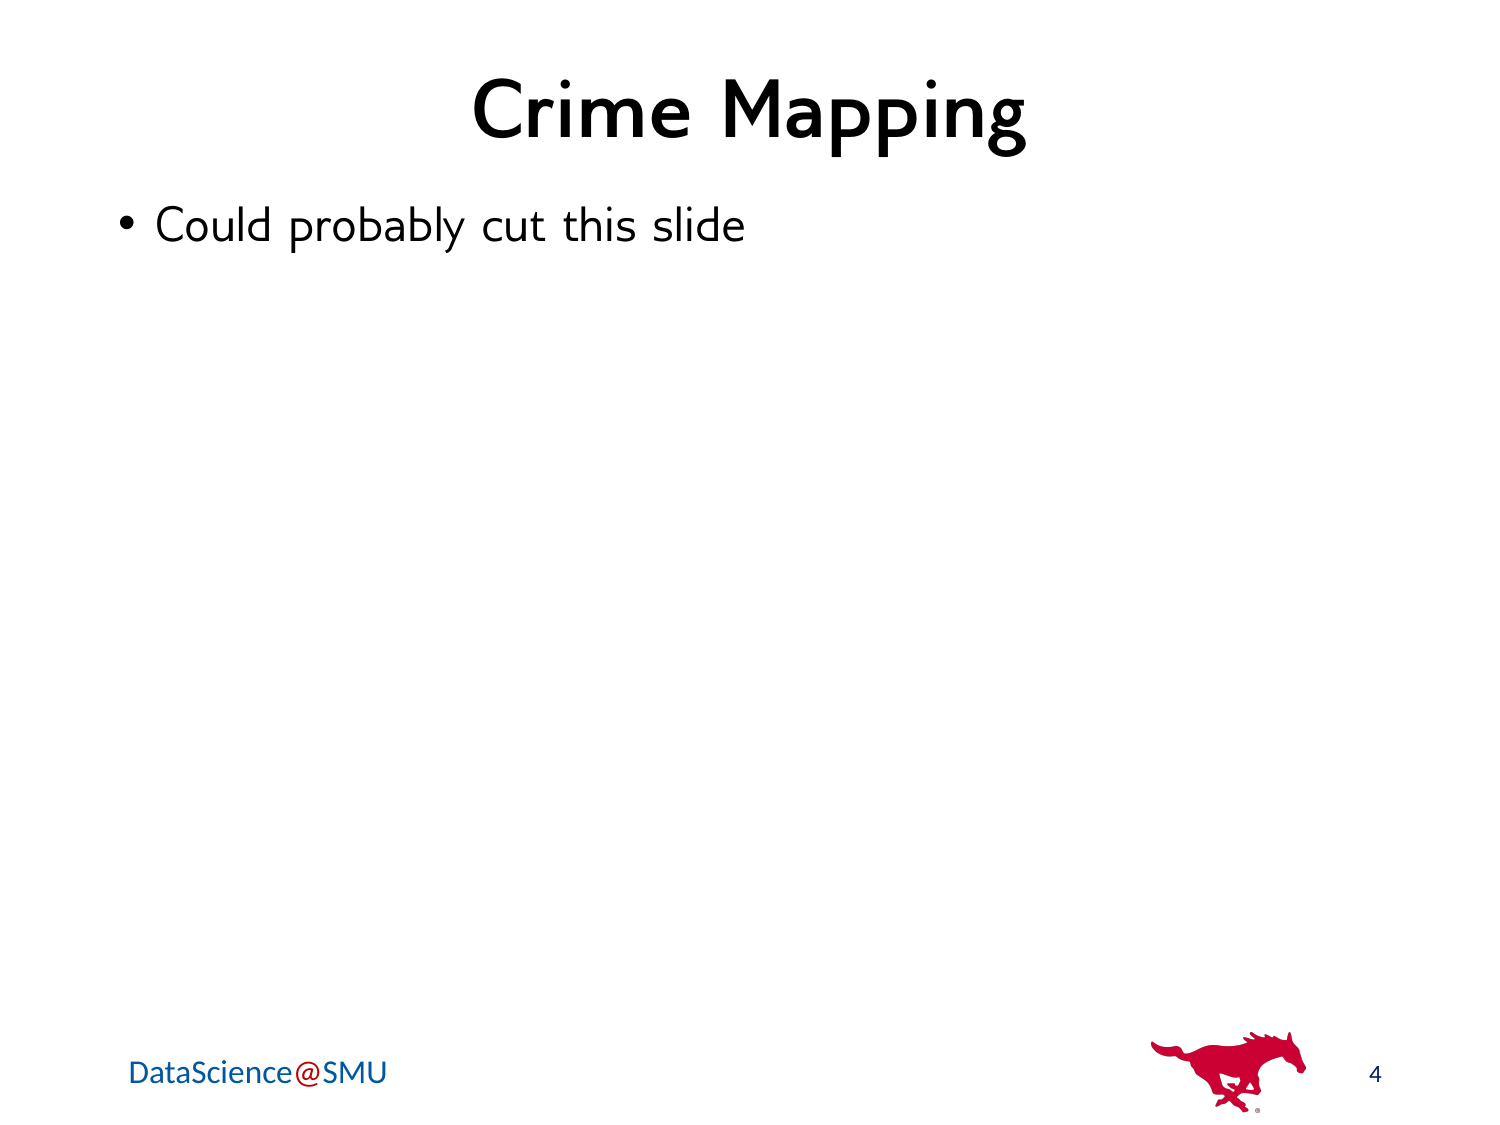

# Crime Mapping
Could probably cut this slide

4